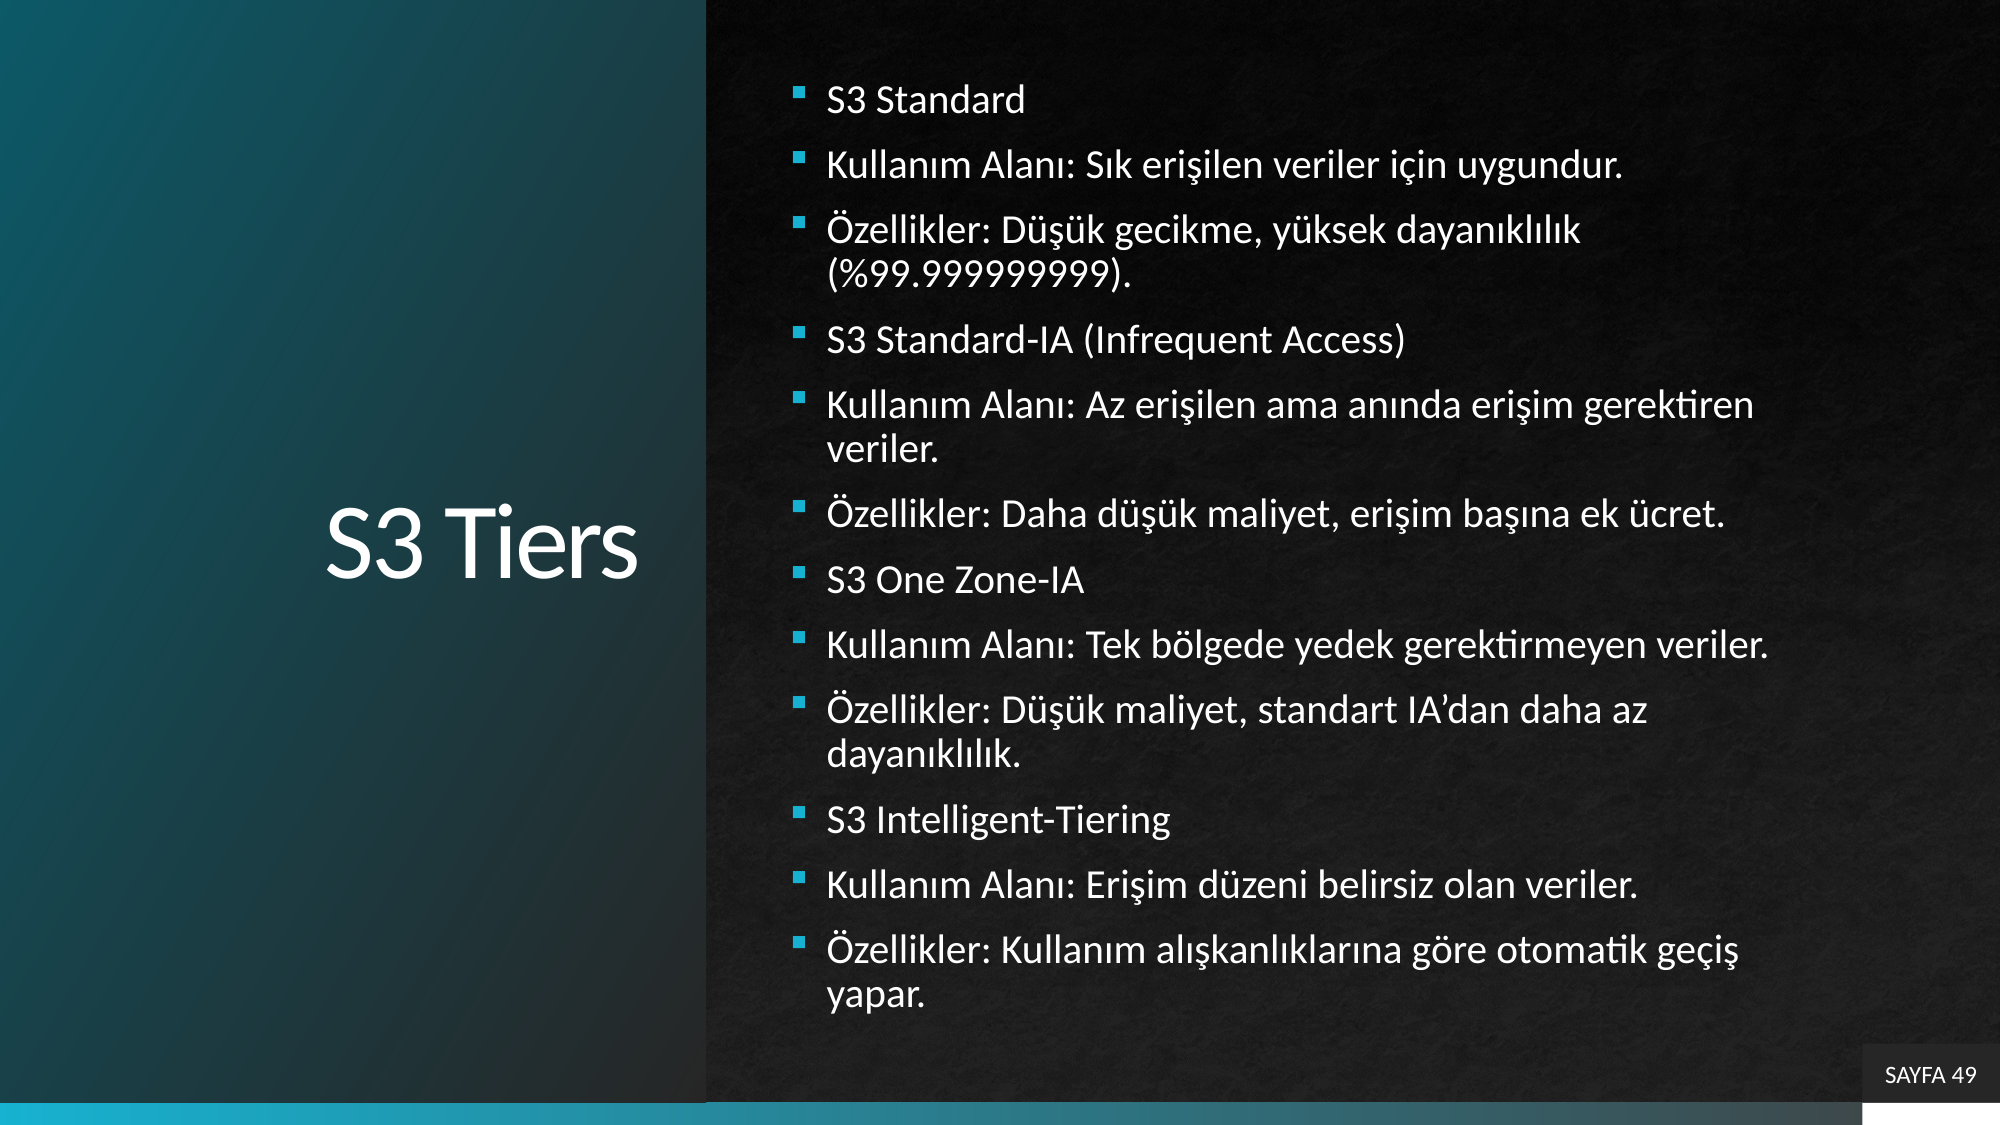

# S3 Tiers
S3 Standard
Kullanım Alanı: Sık erişilen veriler için uygundur.
Özellikler: Düşük gecikme, yüksek dayanıklılık (%99.999999999).
S3 Standard-IA (Infrequent Access)
Kullanım Alanı: Az erişilen ama anında erişim gerektiren veriler.
Özellikler: Daha düşük maliyet, erişim başına ek ücret.
S3 One Zone-IA
Kullanım Alanı: Tek bölgede yedek gerektirmeyen veriler.
Özellikler: Düşük maliyet, standart IA’dan daha az dayanıklılık.
S3 Intelligent-Tiering
Kullanım Alanı: Erişim düzeni belirsiz olan veriler.
Özellikler: Kullanım alışkanlıklarına göre otomatik geçiş yapar.

SAYFA 49